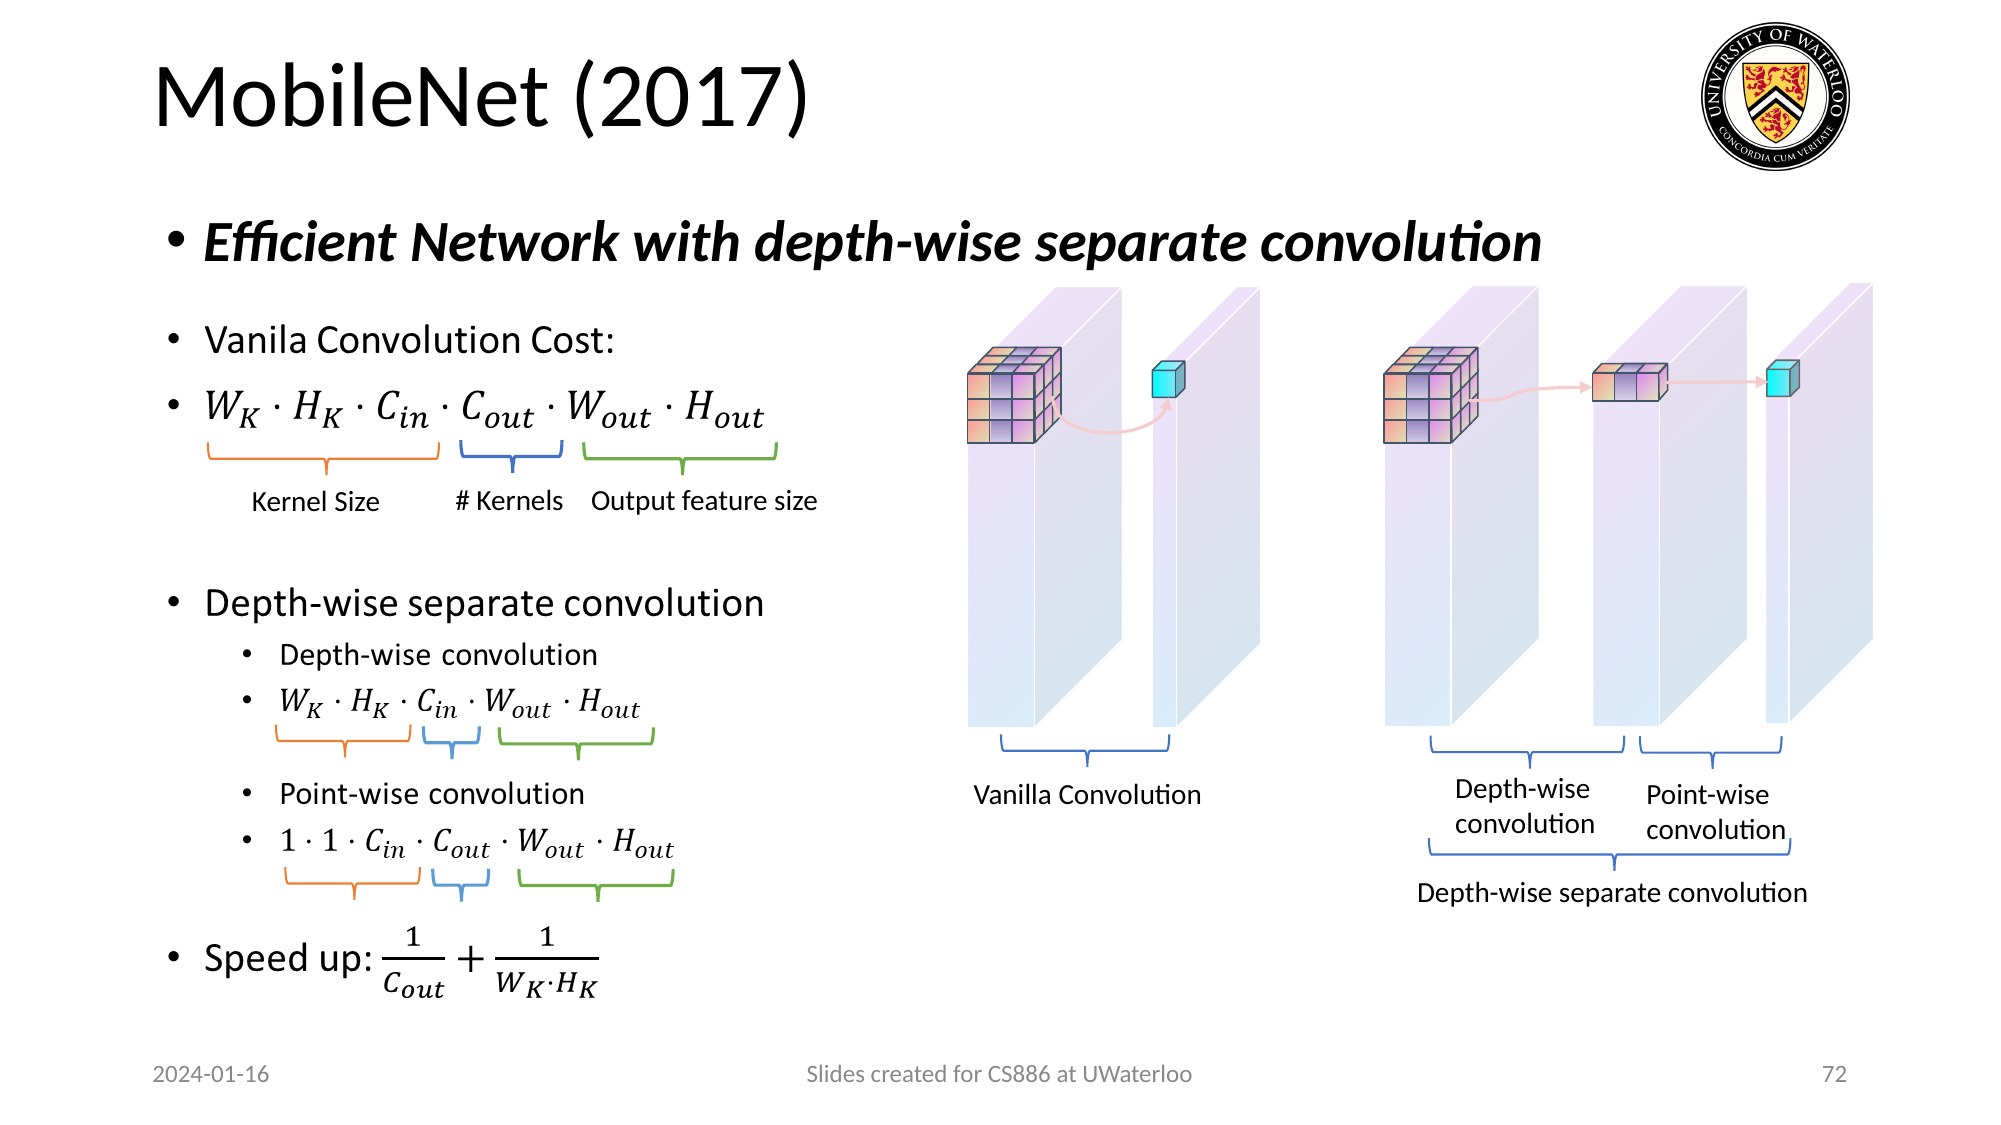

# MobileNet (2017)
Efficient Network with depth-wise separate convolution

Output feature size
# Kernels
Kernel Size

Depth-wise
convolution
Point-wise
convolution
Vanilla Convolution

Depth-wise separate convolution
2024-01-16
Slides created for CS886 at UWaterloo
72